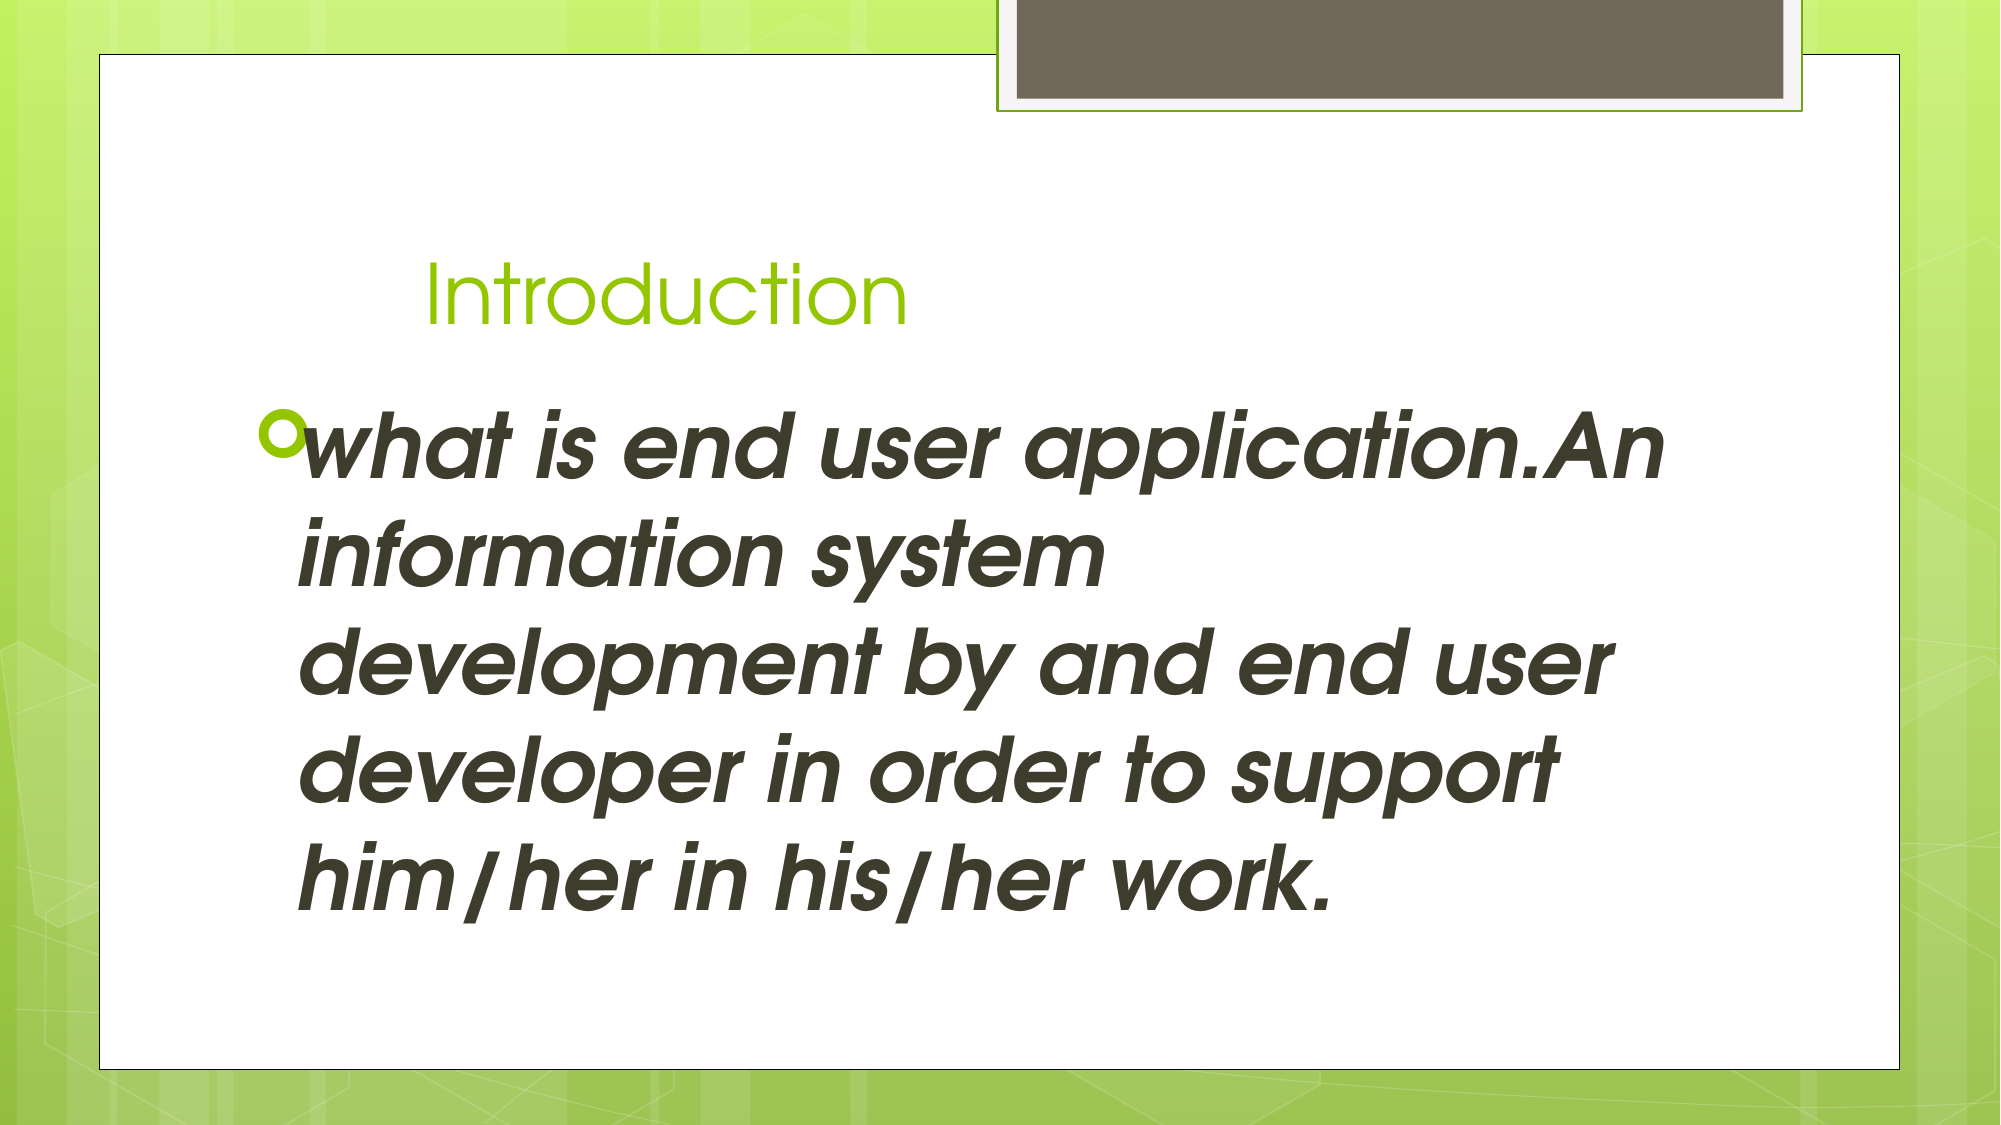

# Introduction
what is end user application.An information system development by and end user developer in order to support him/her in his/her work.